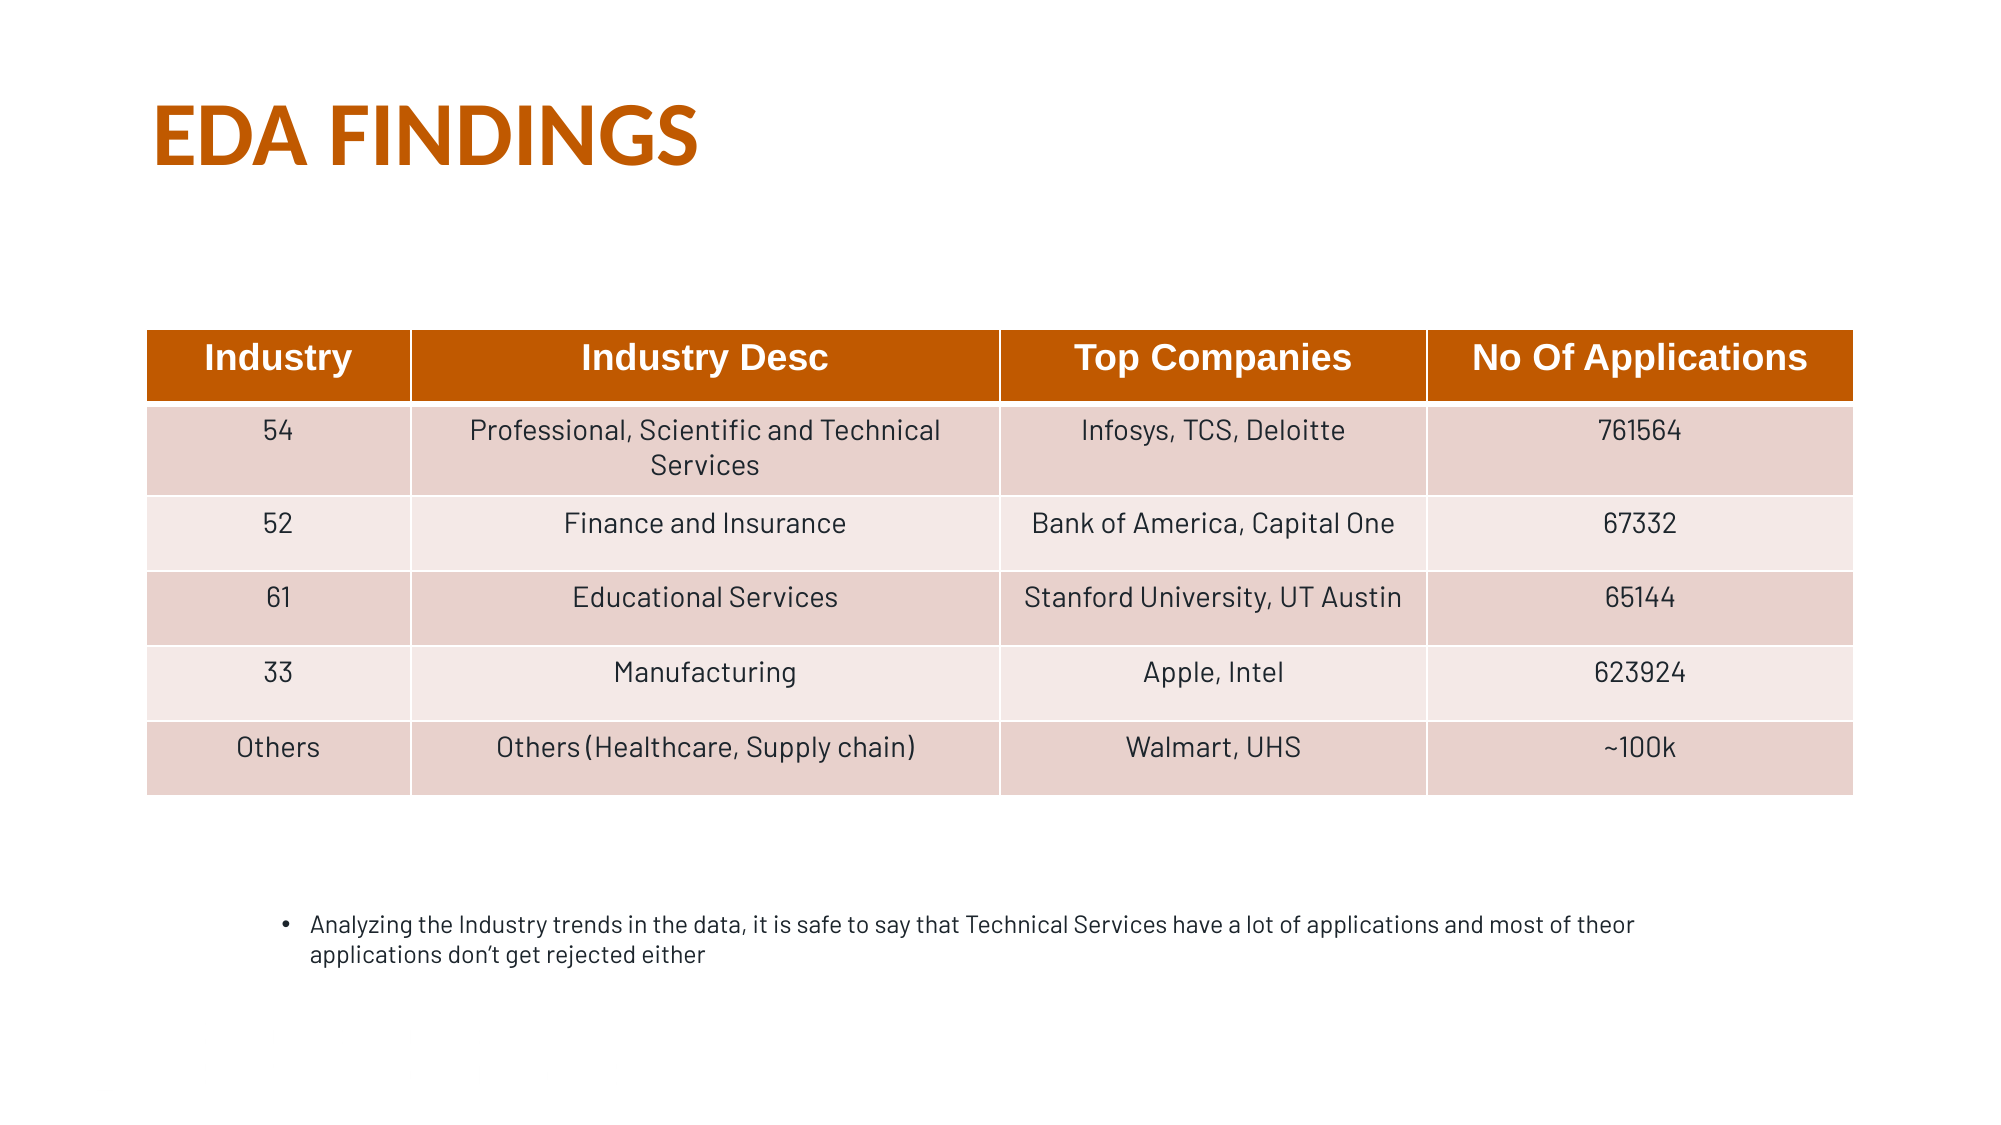

EDA FINDINGS
| Industry | Industry Desc | Top Companies | No Of Applications |
| --- | --- | --- | --- |
| 54 | Professional, Scientific and Technical Services | Infosys, TCS, Deloitte | 761564 |
| 52 | Finance and Insurance | Bank of America, Capital One | 67332 |
| 61 | Educational Services | Stanford University, UT Austin | 65144 |
| 33 | Manufacturing | Apple, Intel | 623924 |
| Others | Others (Healthcare, Supply chain) | Walmart, UHS | ~100k |
Analyzing the Industry trends in the data, it is safe to say that Technical Services have a lot of applications and most of theor applications don’t get rejected either